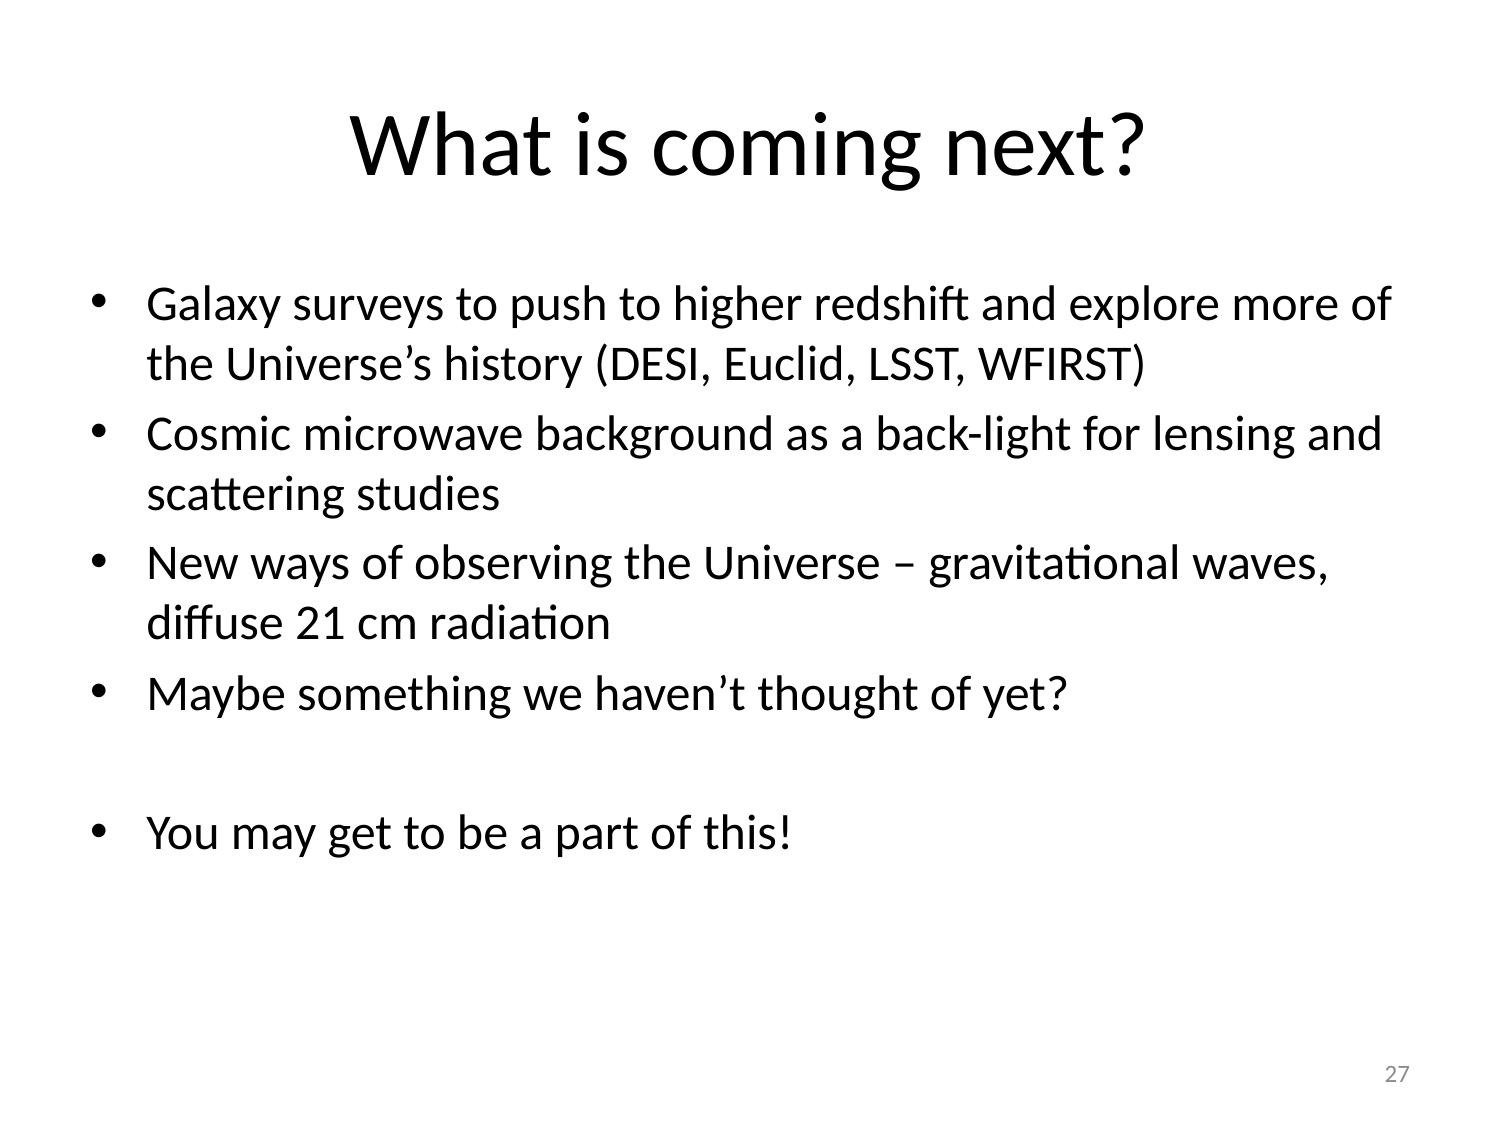

# What is coming next?
Galaxy surveys to push to higher redshift and explore more of the Universe’s history (DESI, Euclid, LSST, WFIRST)
Cosmic microwave background as a back-light for lensing and scattering studies
New ways of observing the Universe – gravitational waves, diffuse 21 cm radiation
Maybe something we haven’t thought of yet?

You may get to be a part of this!
27